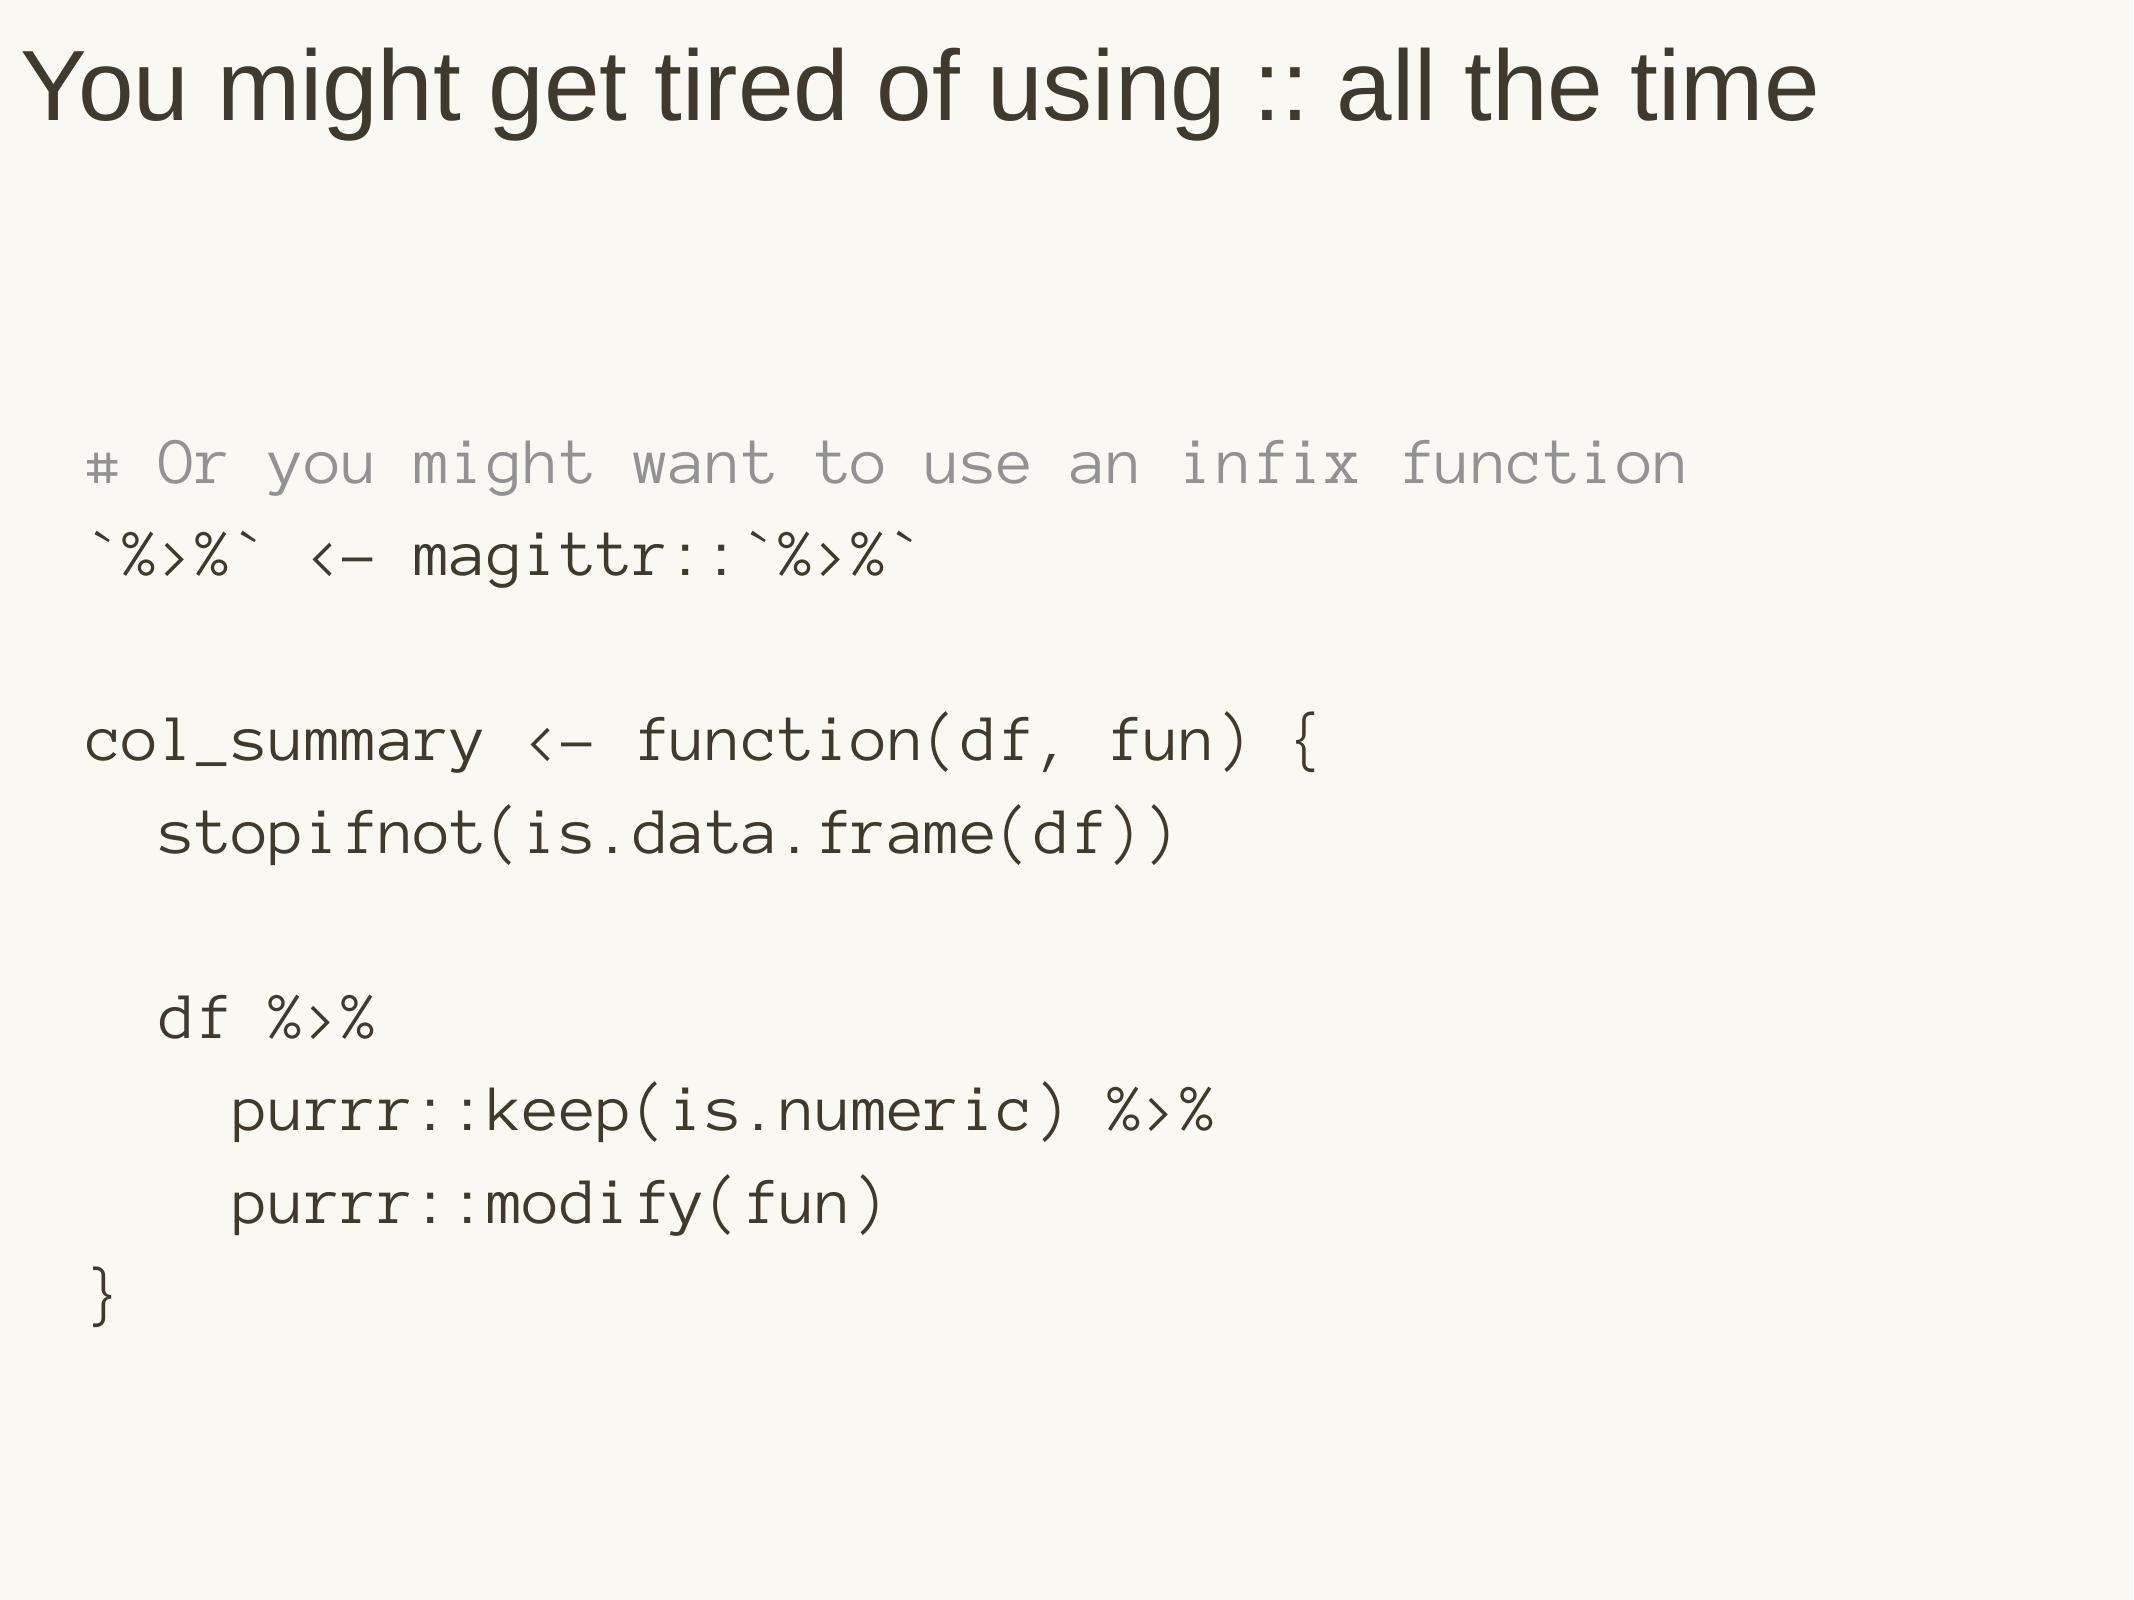

# You might get tired of using :: all the time
# Or you might want to use an infix function
`%>%` <- magittr::`%>%`

col_summary <- function(df, fun) {
  stopifnot(is.data.frame(df))

  df %>%
    purrr::keep(is.numeric) %>%
    purrr::modify(fun)
}